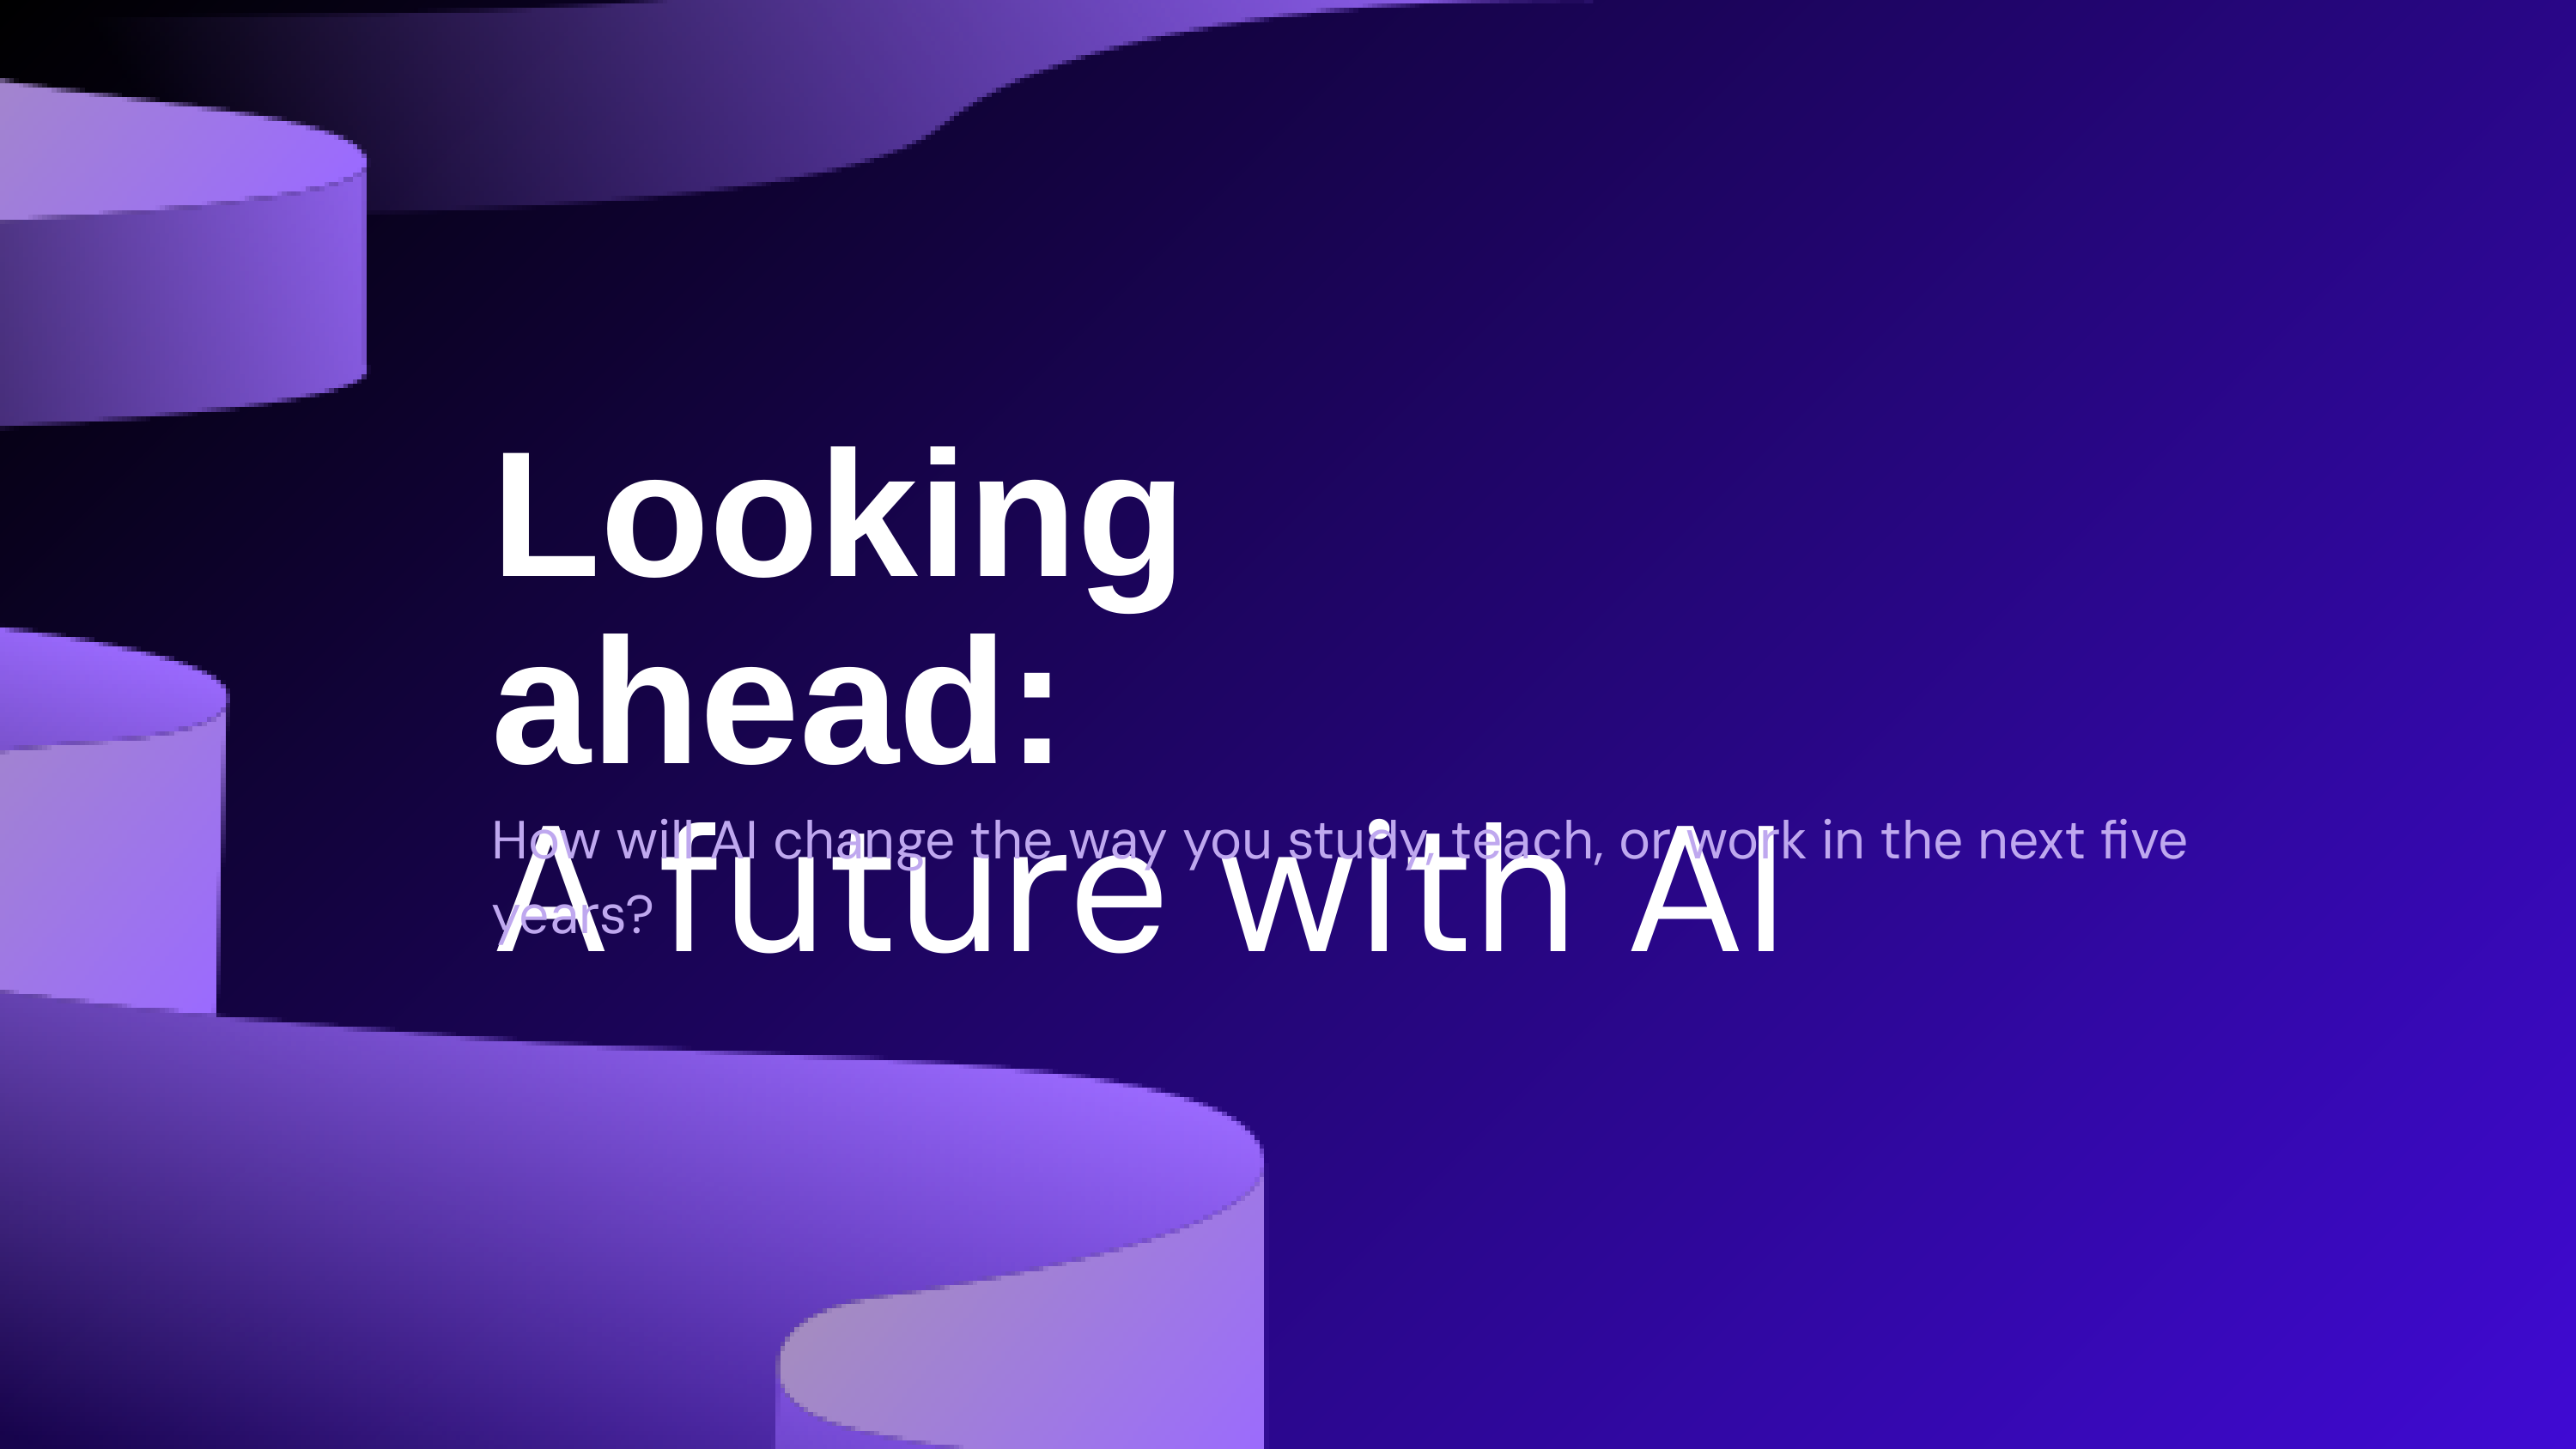

Looking ahead:
A future with AI
How will AI change the way you study, teach, or work in the next five years?